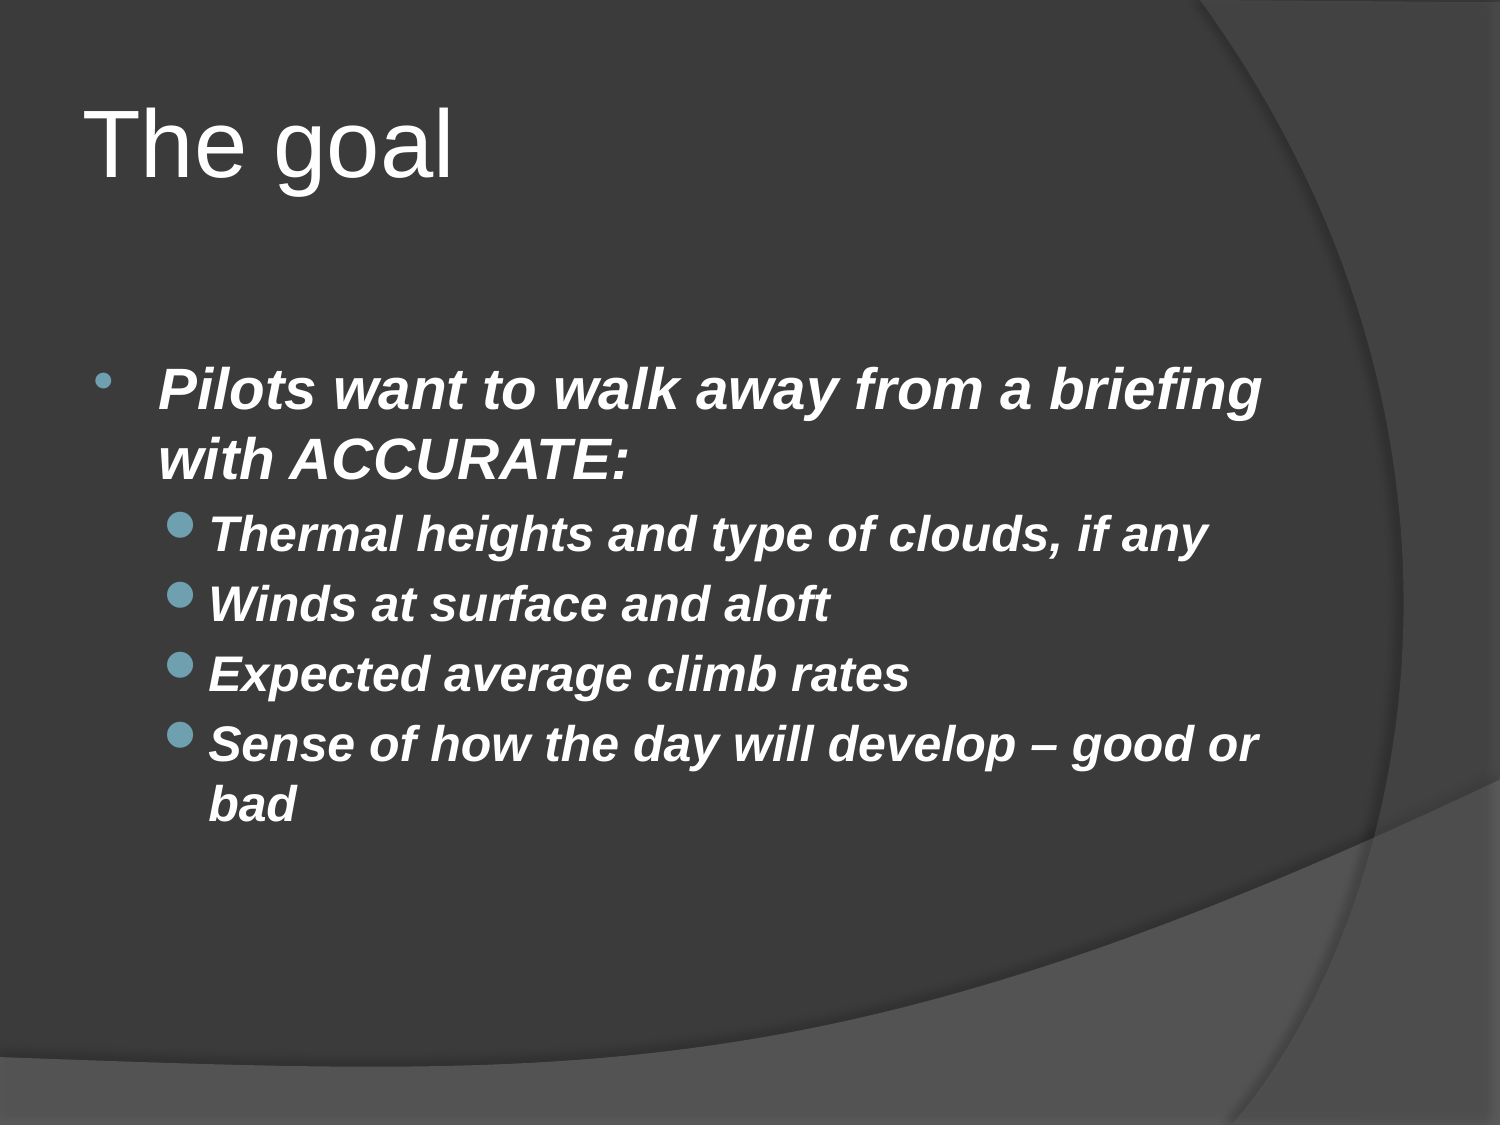

# The goal

Pilots want to walk away from a briefing with ACCURATE:
Thermal heights and type of clouds, if any
Winds at surface and aloft
Expected average climb rates
Sense of how the day will develop – good or bad